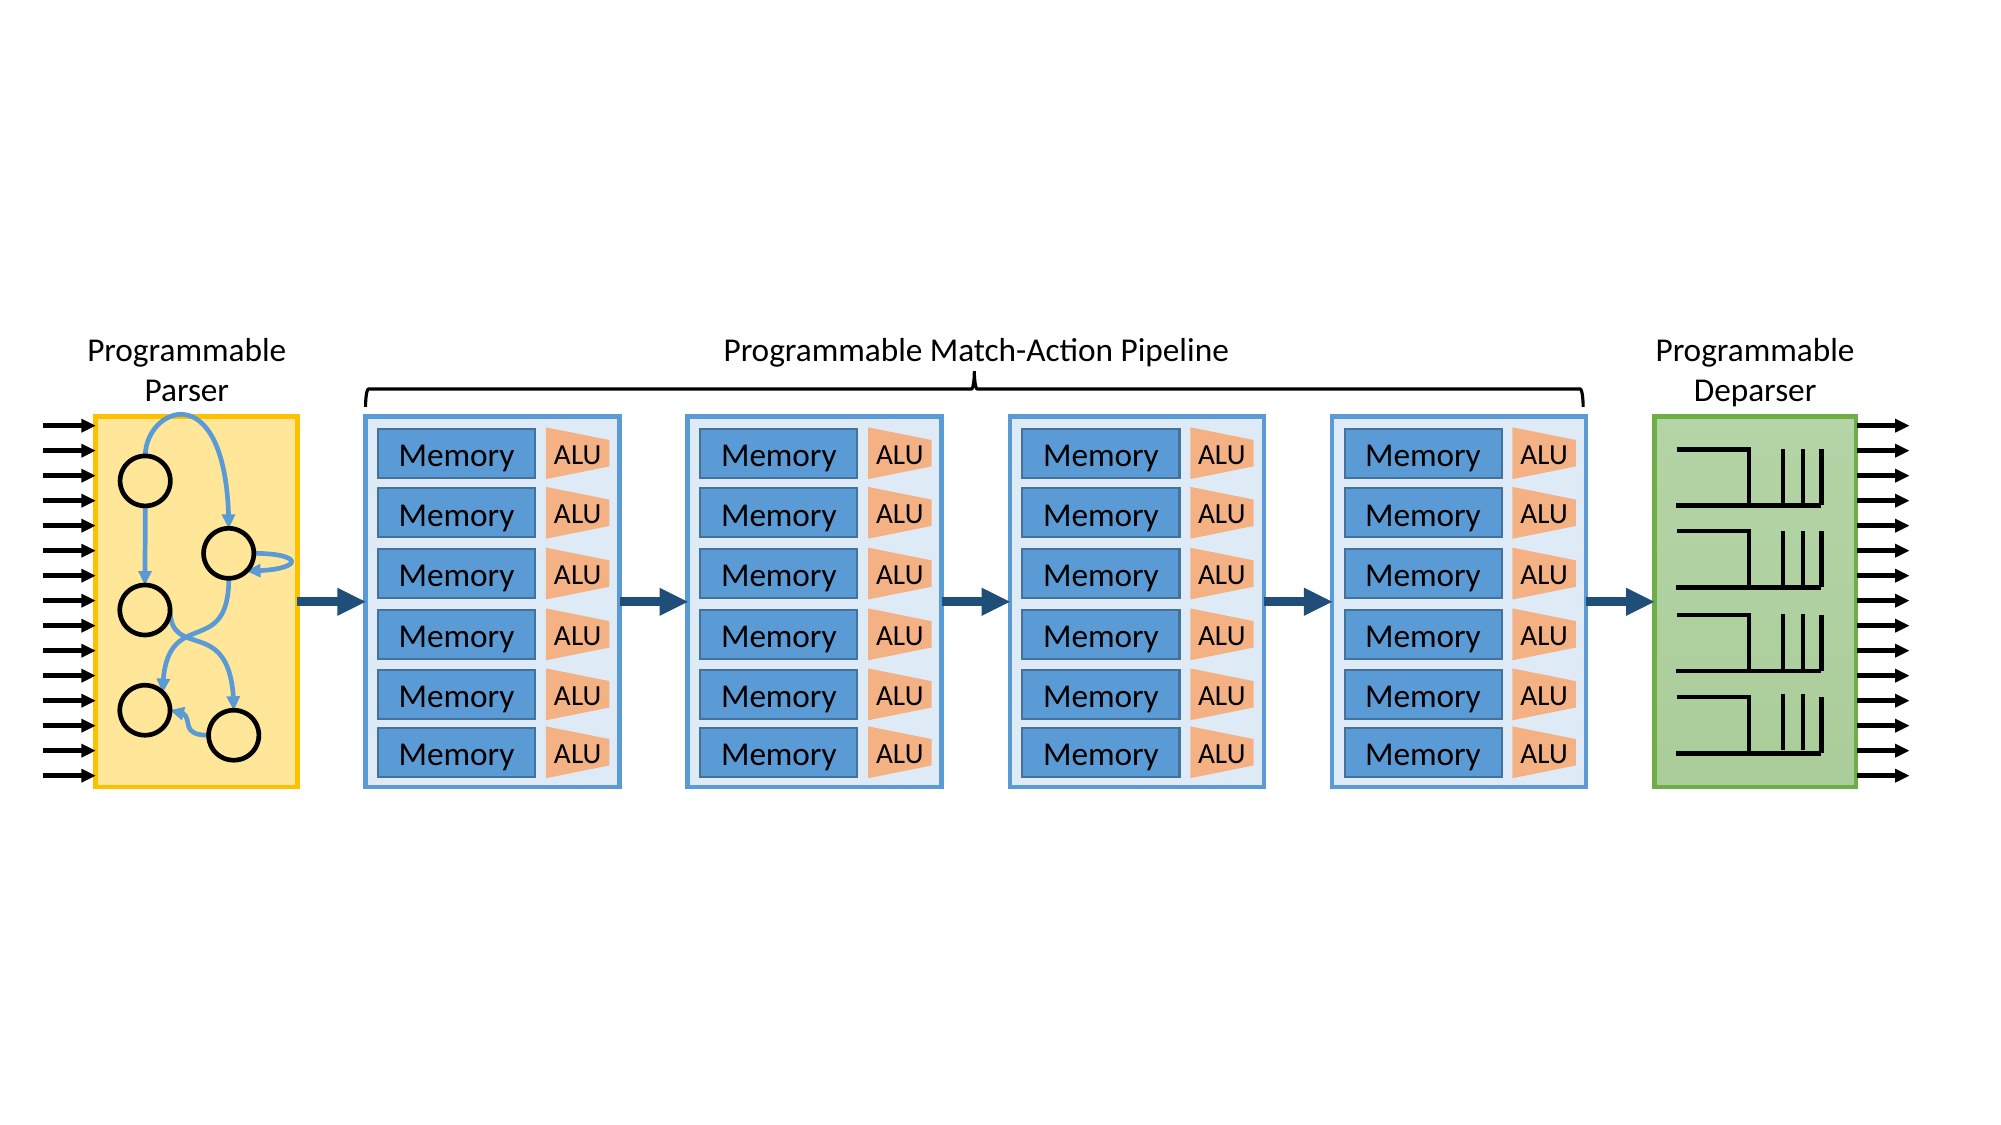

Programmable Match-Action Pipeline
Programmable
Deparser
Programmable
Parser

ALU
Memory

ALU
Memory

ALU
Memory

ALU
Memory

ALU
Memory

ALU
Memory

ALU
Memory

ALU
Memory

ALU
Memory

ALU
Memory

ALU
Memory

ALU
Memory

ALU
Memory

ALU
Memory

ALU
Memory

ALU
Memory

ALU
Memory

ALU
Memory

ALU
Memory

ALU
Memory

ALU
Memory

ALU
Memory

ALU
Memory

ALU
Memory